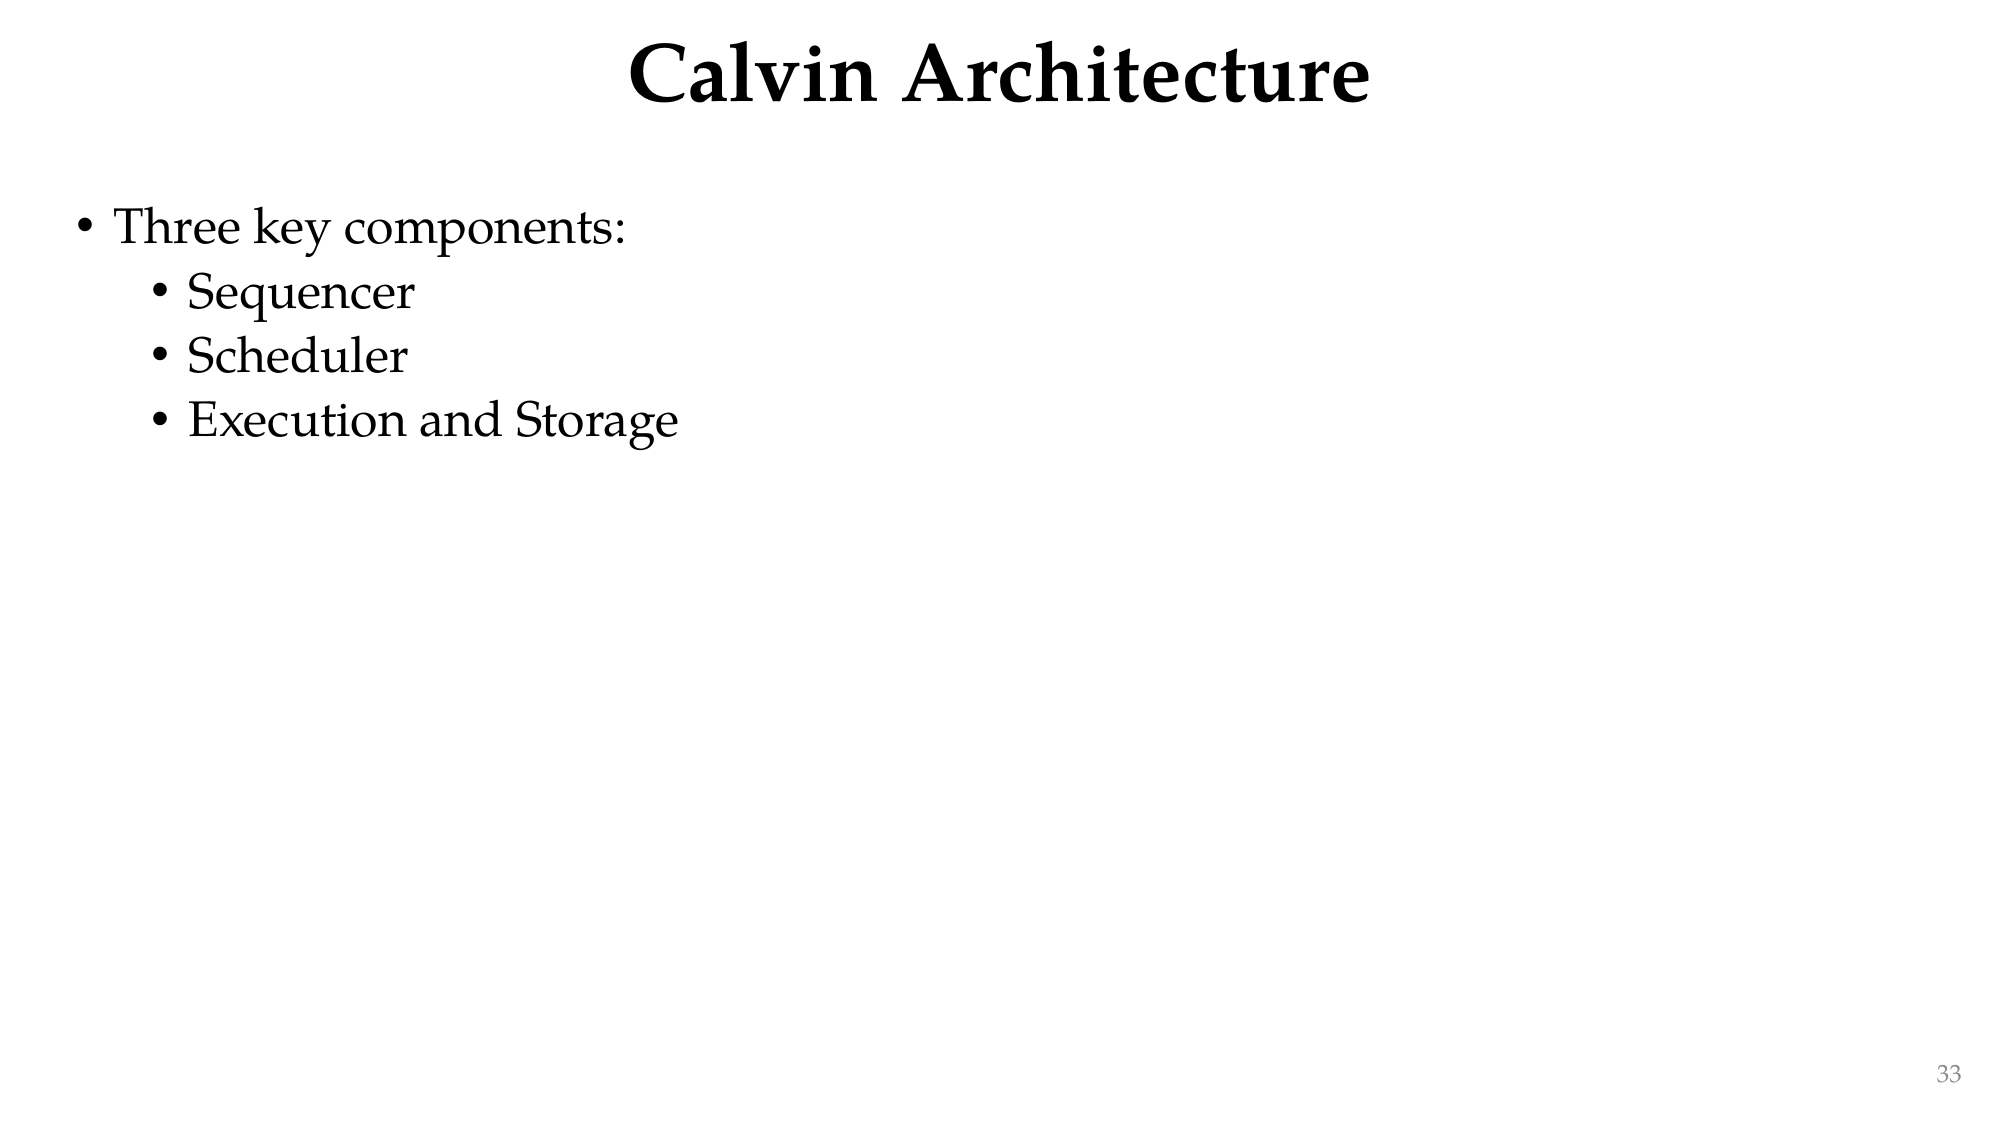

# Calvin Architecture
Three key components:
Sequencer
Scheduler
Execution and Storage
33